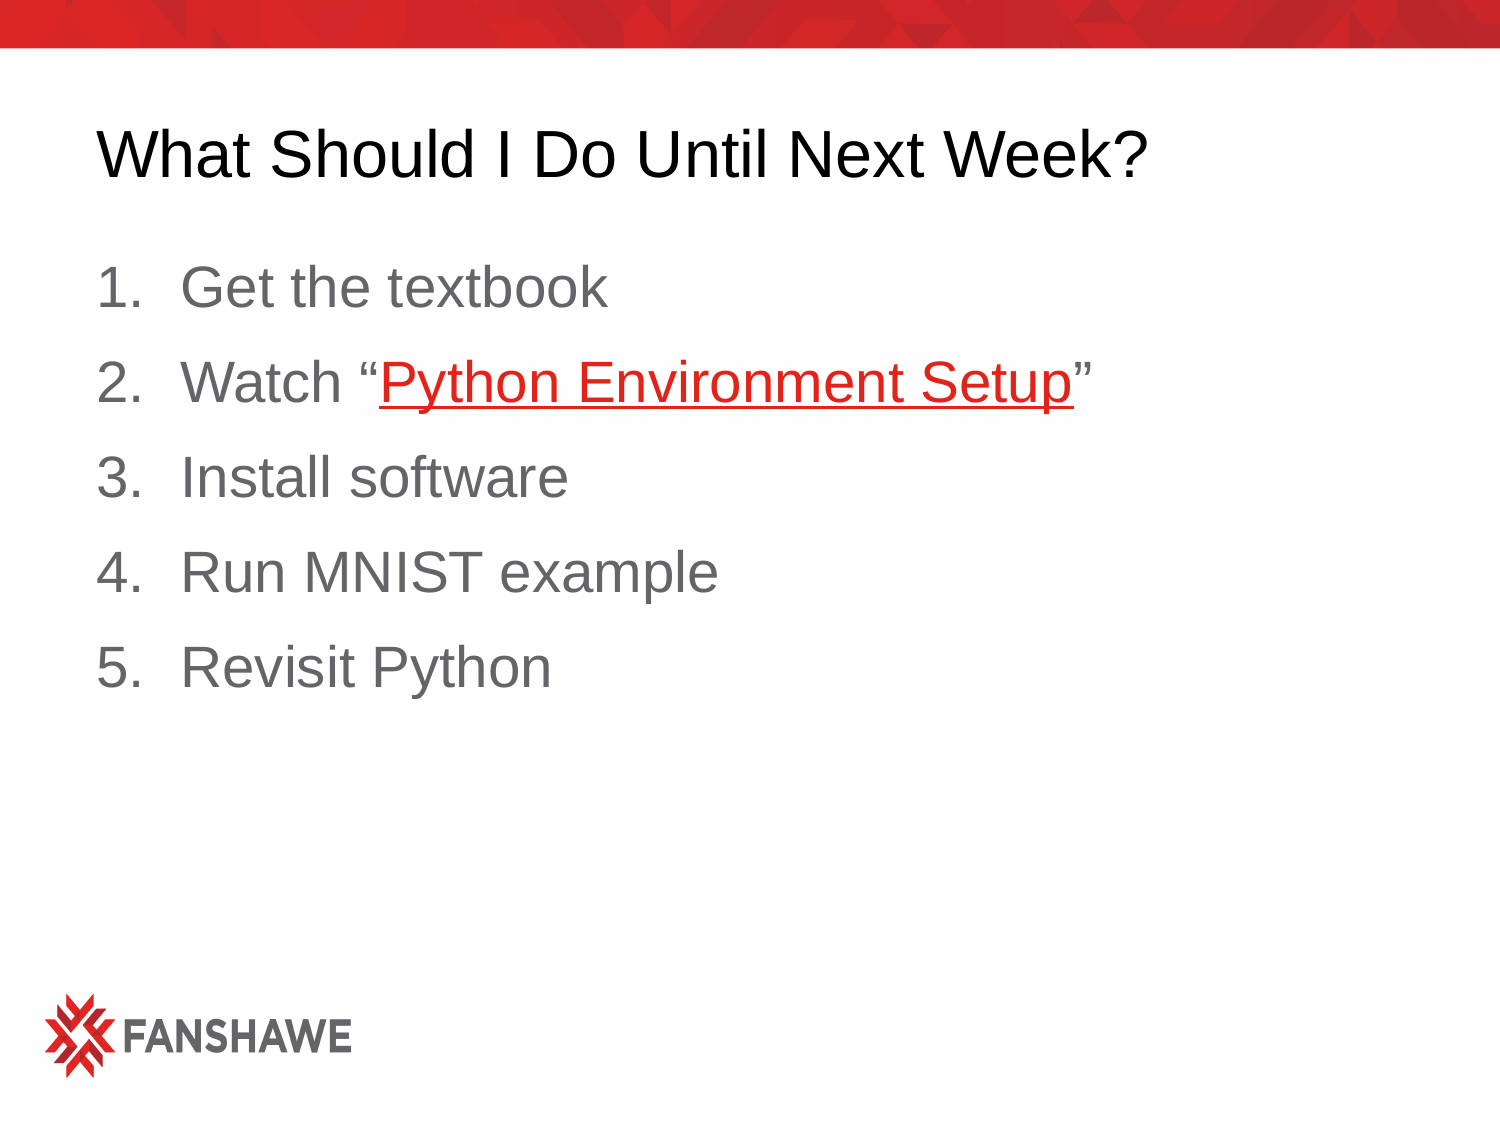

# What Should I Do Until Next Week?
Get the textbook
Watch “Python Environment Setup”
Install software
Run MNIST example
Revisit Python